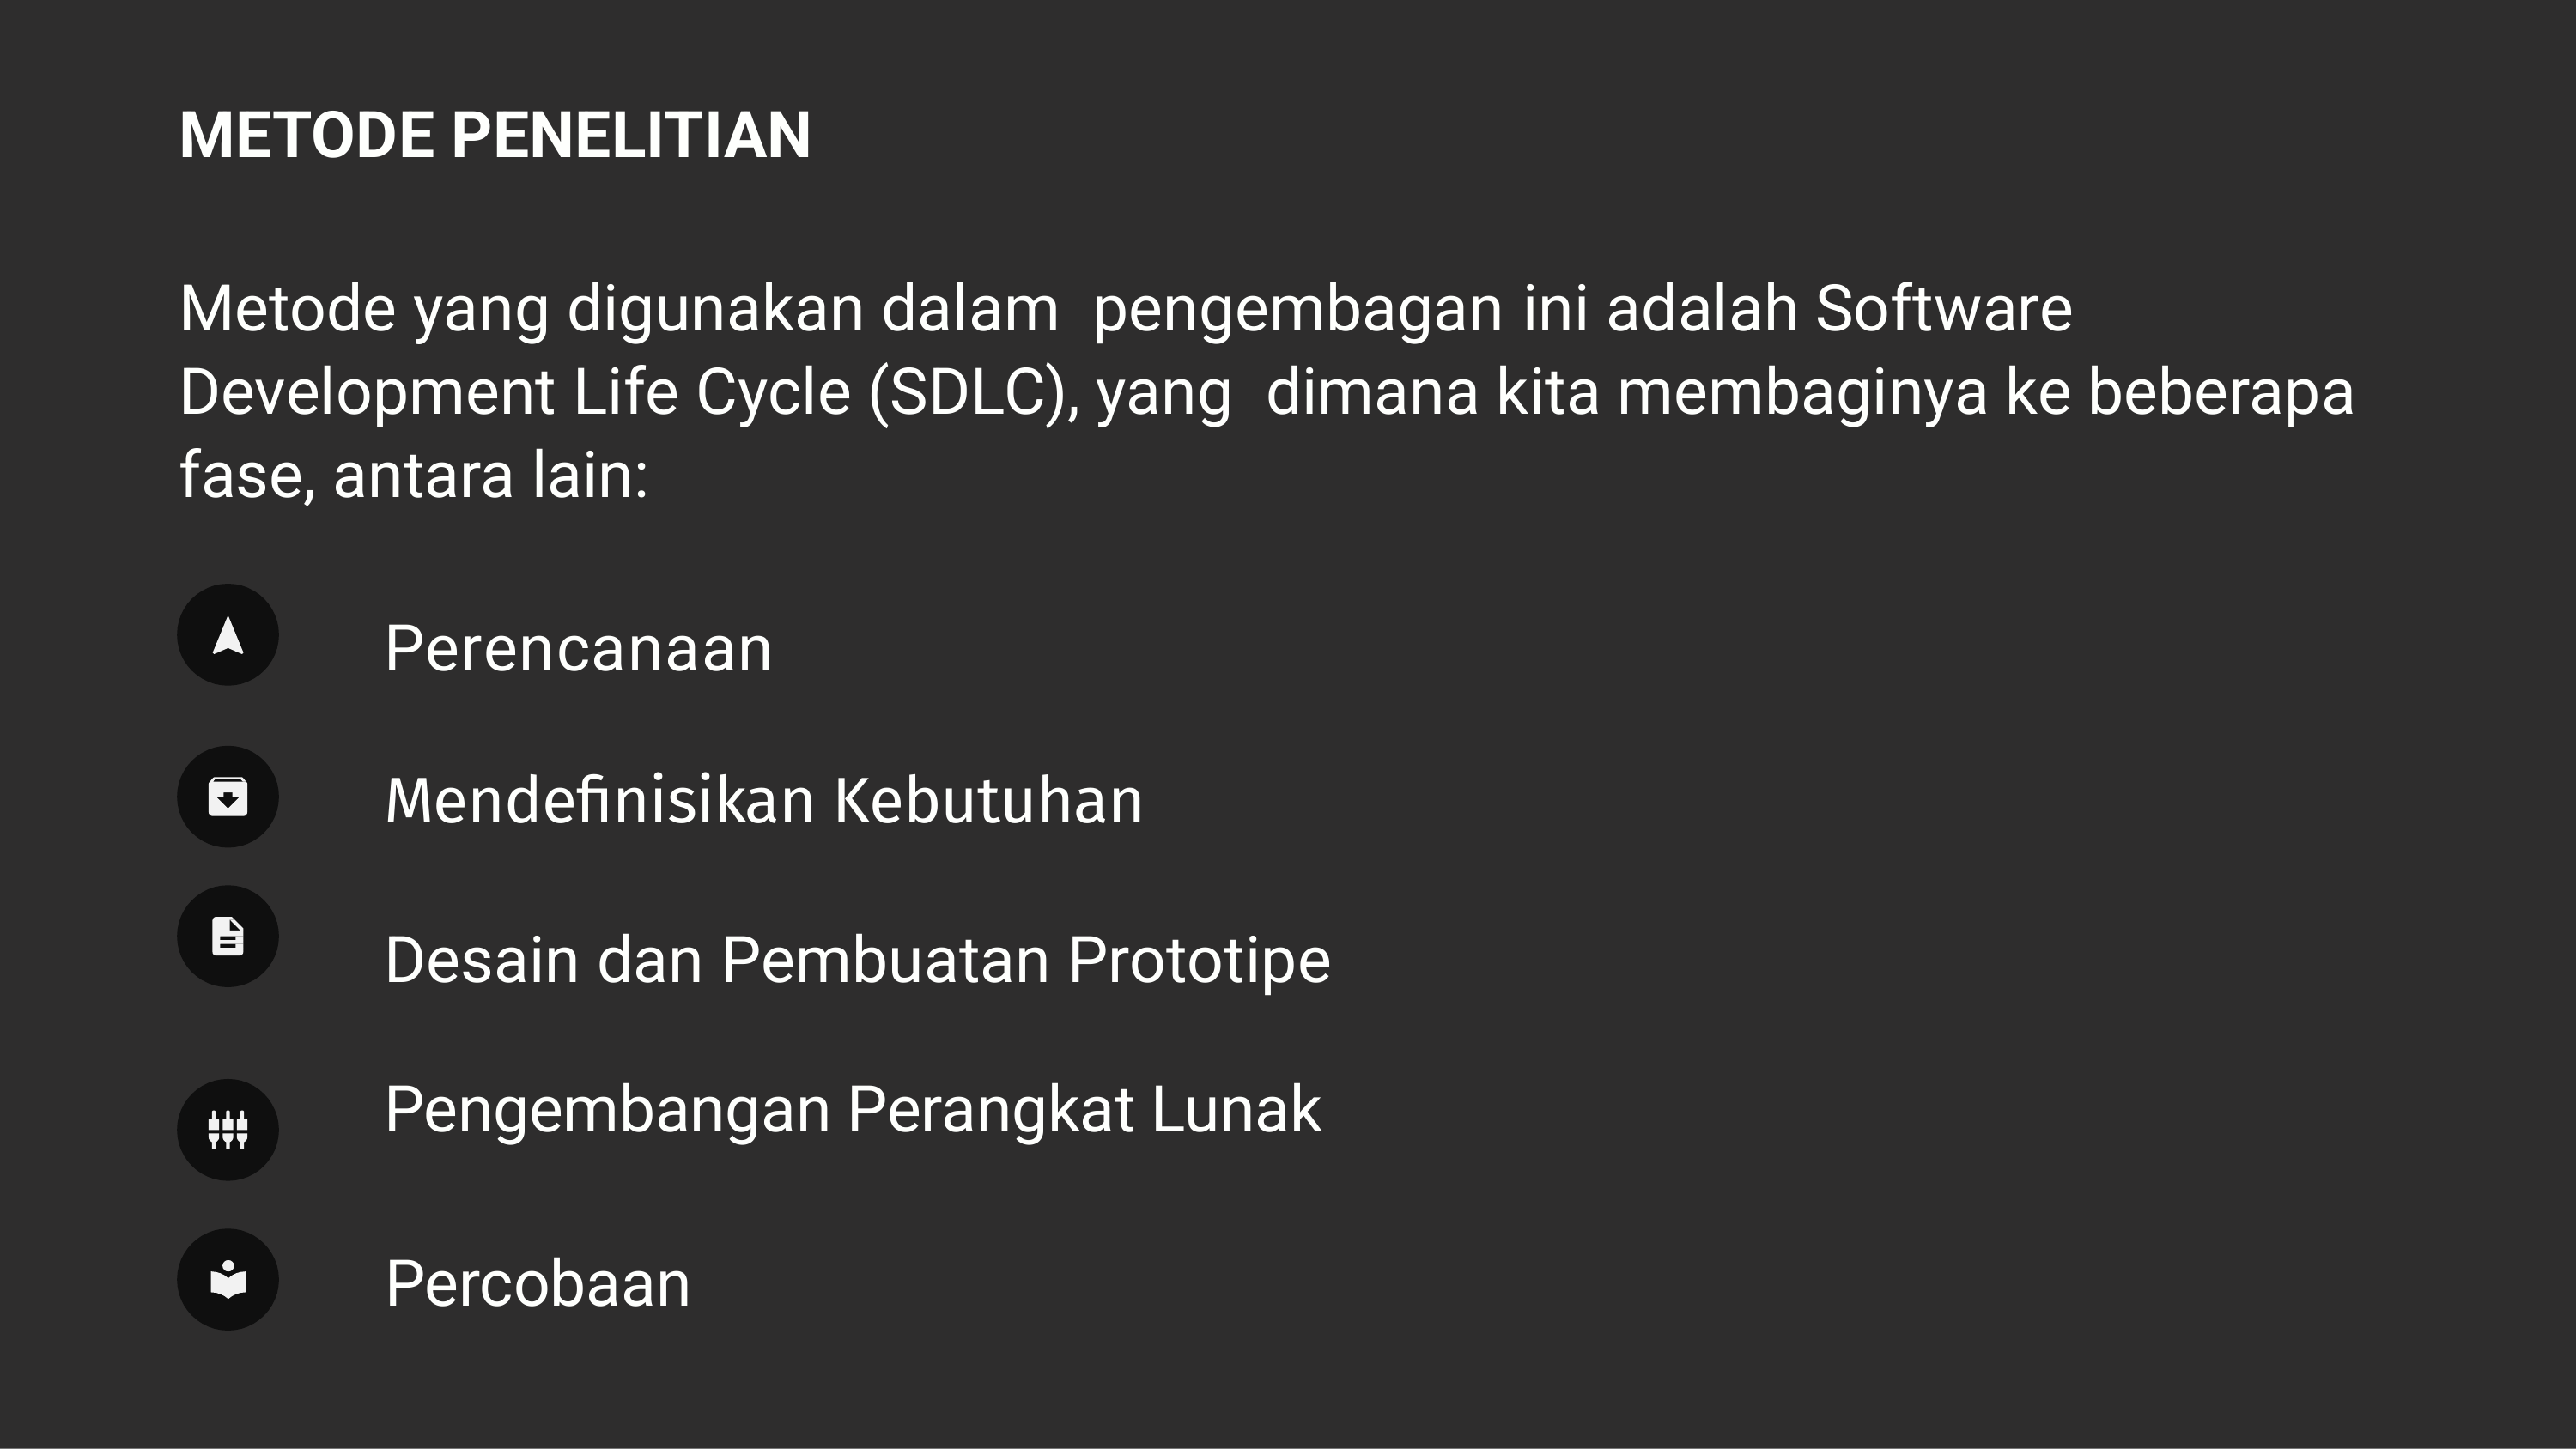

# METODE PENELITIAN
Metode yang digunakan dalam  pengembagan ini adalah Software  Development Life Cycle (SDLC), yang  dimana kita membaginya ke beberapa  fase, antara lain:

Perencanaan

Mendefinisikan Kebutuhan

Desain dan Pembuatan Prototipe
Pengembangan Perangkat Lunak

Percobaan